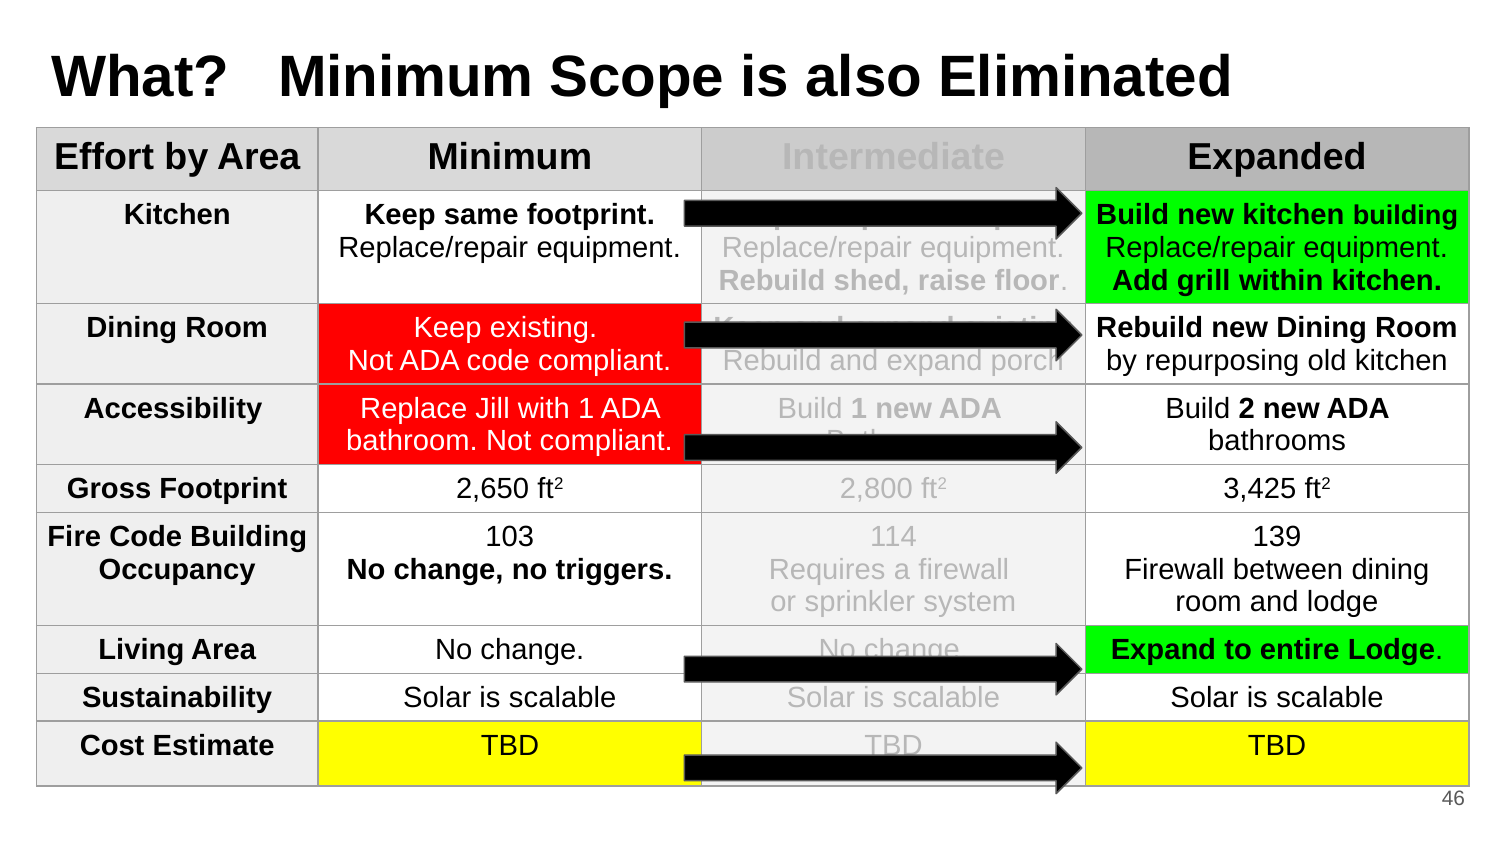

# What?   Minimum Scope is also Eliminated
| Effort by Area | Minimum | Intermediate | Expanded |
| --- | --- | --- | --- |
| Kitchen | Keep same footprint. Replace/repair equipment. | Keep & expand footprint. Replace/repair equipment. Rebuild shed, raise floor. | Build new kitchen building Replace/repair equipment. Add grill within kitchen. |
| Dining Room | Keep existing. Not ADA code compliant. | Keep and expand existing Rebuild and expand porch | Rebuild new Dining Room by repurposing old kitchen |
| Accessibility | Replace Jill with 1 ADA bathroom. Not compliant. | Build 1 new ADA Bathroom. | Build 2 new ADA bathrooms |
| Gross Footprint | 2,650 ft2 | 2,800 ft2 | 3,425 ft2 |
| Fire Code Building Occupancy | 103 No change, no triggers. | 114 Requires a firewall or sprinkler system | 139 Firewall between dining room and lodge |
| Living Area | No change. | No change. | Expand to entire Lodge. |
| Sustainability | Solar is scalable | Solar is scalable | Solar is scalable |
| Cost Estimate | TBD | TBD | TBD |

46